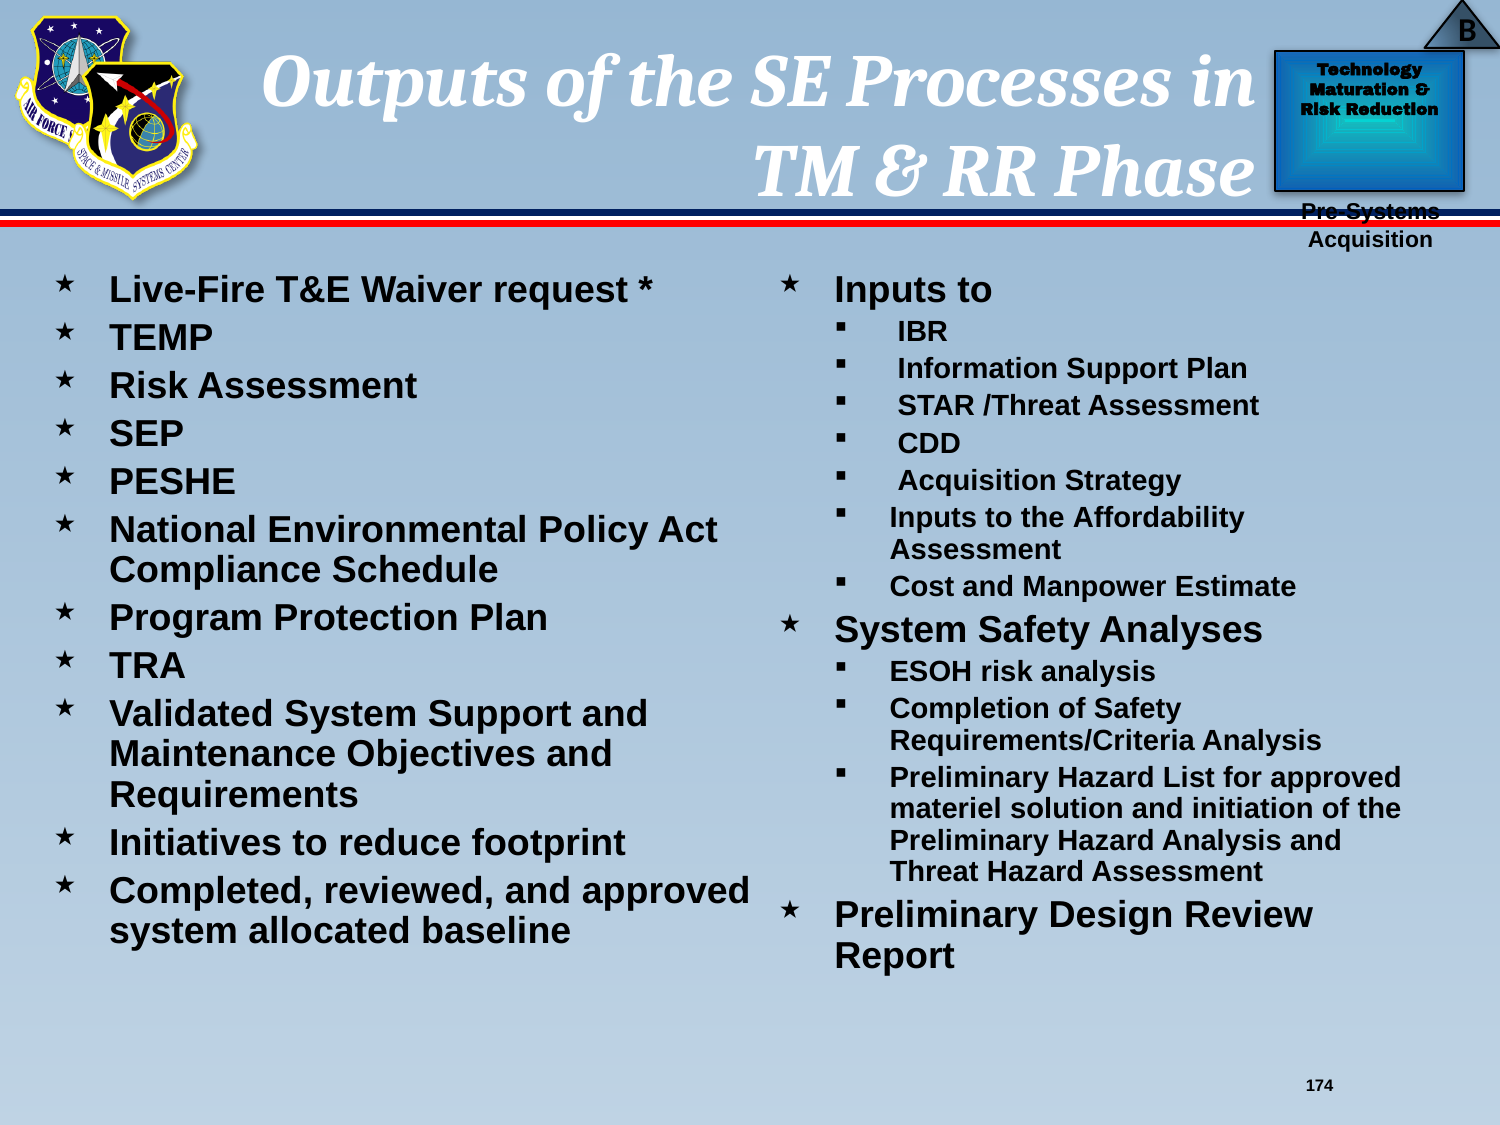

B
Technology Maturation & Risk Reduction

Pre-Systems Acquisition
# Outputs of the SE Processes in TM & RR Phase
Live-Fire T&E Waiver request *
TEMP
Risk Assessment
SEP
PESHE
National Environmental Policy Act Compliance Schedule
Program Protection Plan
TRA
Validated System Support and Maintenance Objectives and Requirements
Initiatives to reduce footprint
Completed, reviewed, and approved system allocated baseline
Inputs to
 IBR
 Information Support Plan
 STAR /Threat Assessment
 CDD
 Acquisition Strategy
Inputs to the Affordability Assessment
Cost and Manpower Estimate
System Safety Analyses
ESOH risk analysis
Completion of Safety Requirements/Criteria Analysis
Preliminary Hazard List for approved materiel solution and initiation of the Preliminary Hazard Analysis and Threat Hazard Assessment
Preliminary Design Review Report
174